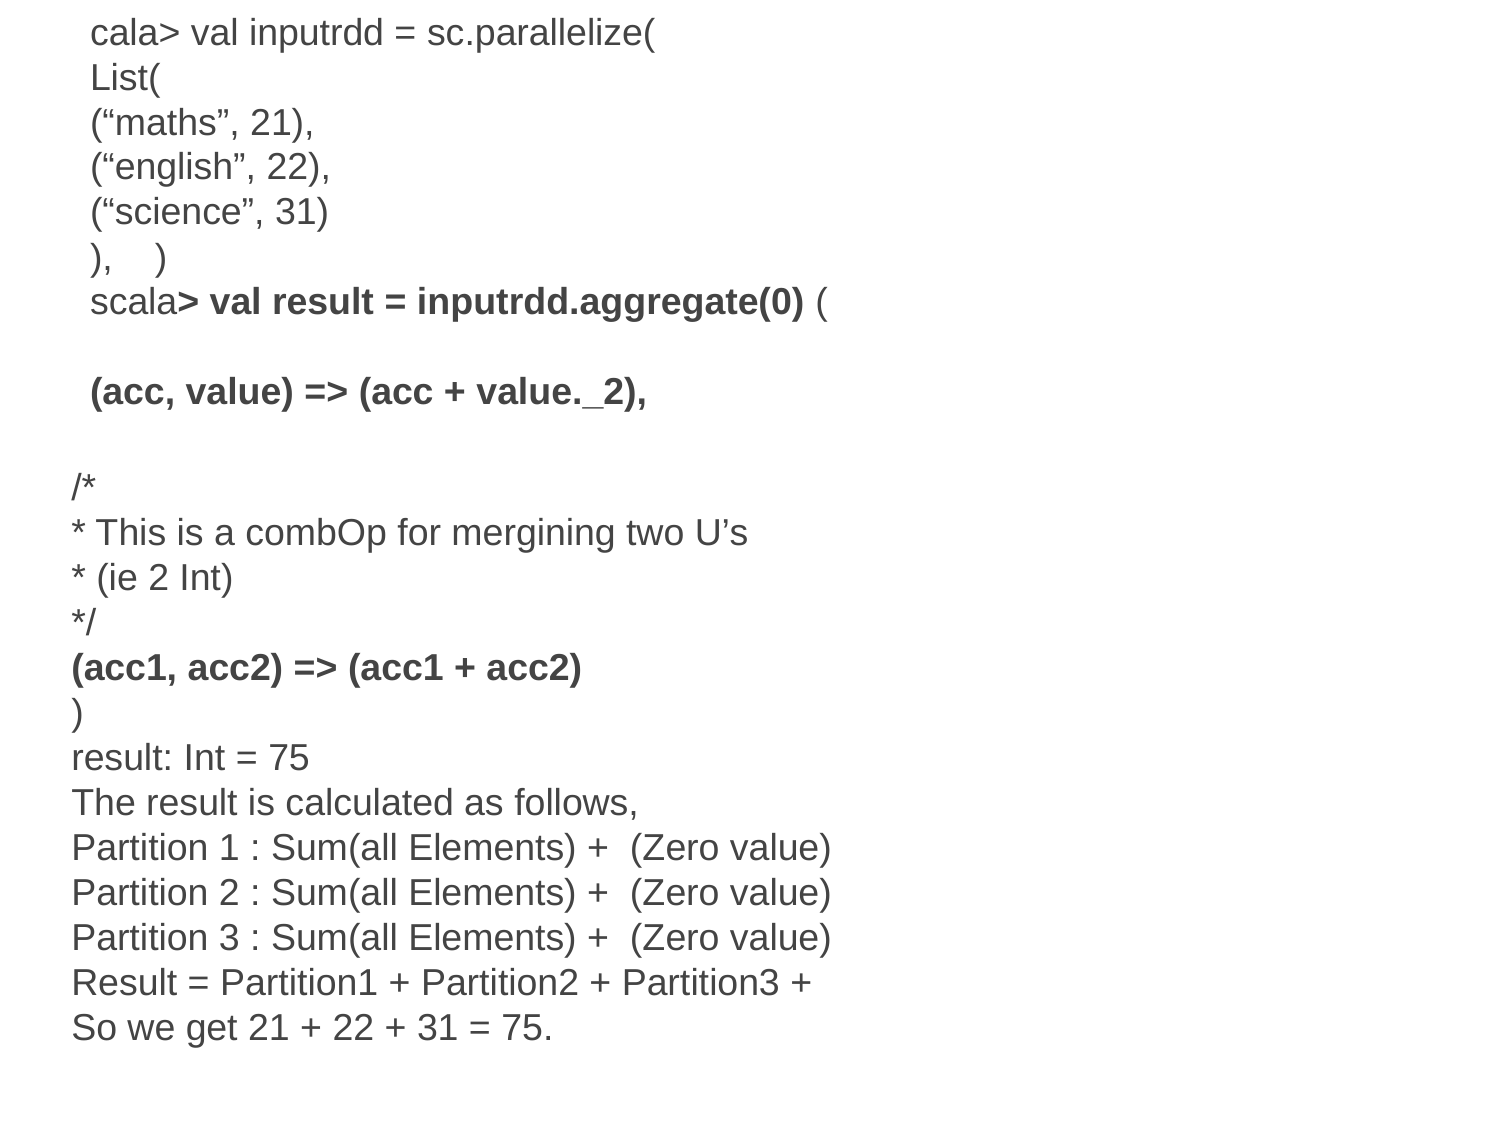

cala> val inputrdd = sc.parallelize(
List(
(“maths”, 21),
(“english”, 22),
(“science”, 31)
),    )
scala> val result = inputrdd.aggregate(0) (
(acc, value) => (acc + value._2),

/*
* This is a combOp for mergining two U’s
* (ie 2 Int)
*/
(acc1, acc2) => (acc1 + acc2)
)
result: Int = 75
The result is calculated as follows,
Partition 1 : Sum(all Elements) +  (Zero value)
Partition 2 : Sum(all Elements) +  (Zero value)
Partition 3 : Sum(all Elements) +  (Zero value)
Result = Partition1 + Partition2 + Partition3 +
So we get 21 + 22 + 31 = 75.